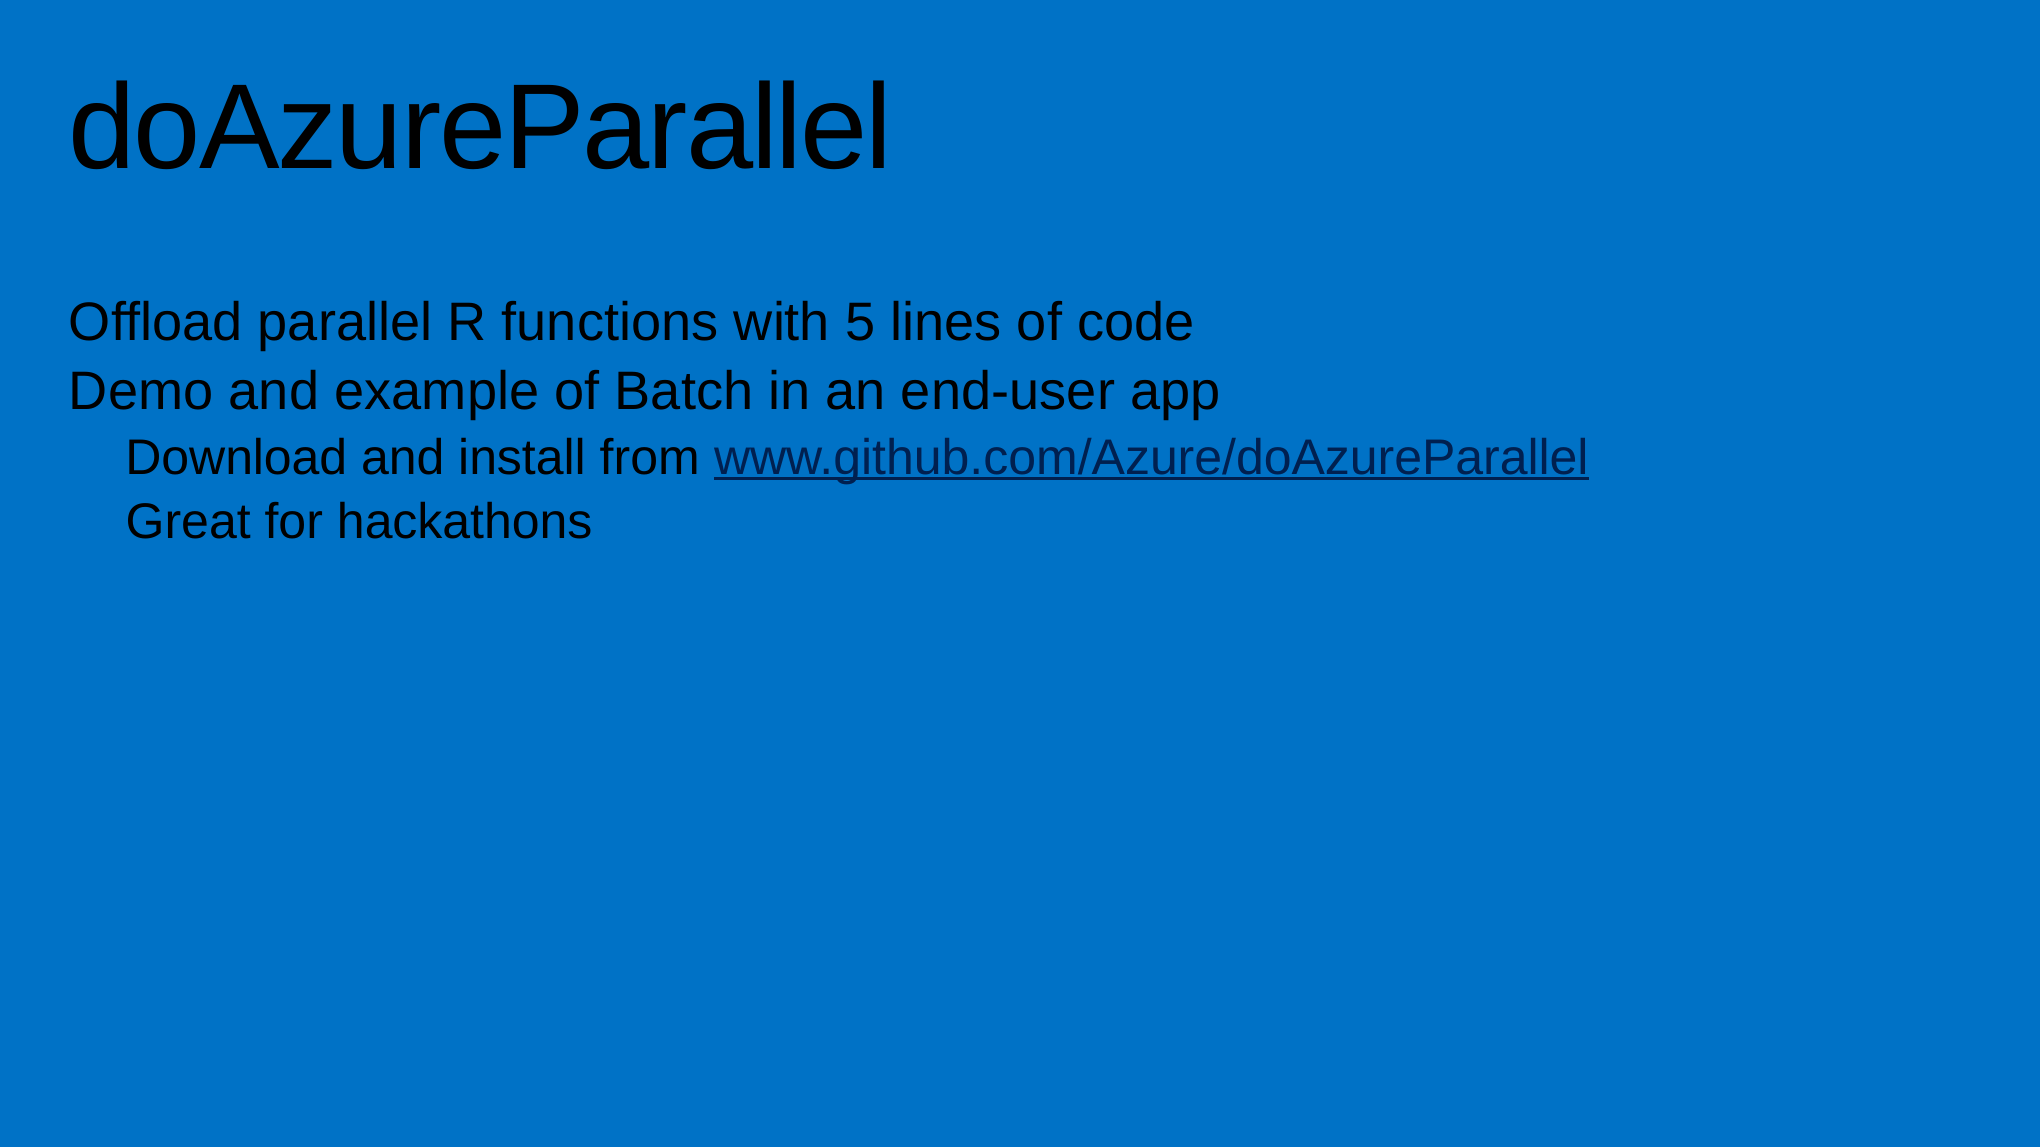

# doAzureParallel
Offload parallel R functions with 5 lines of code
Demo and example of Batch in an end-user app
Download and install from www.github.com/Azure/doAzureParallel
Great for hackathons